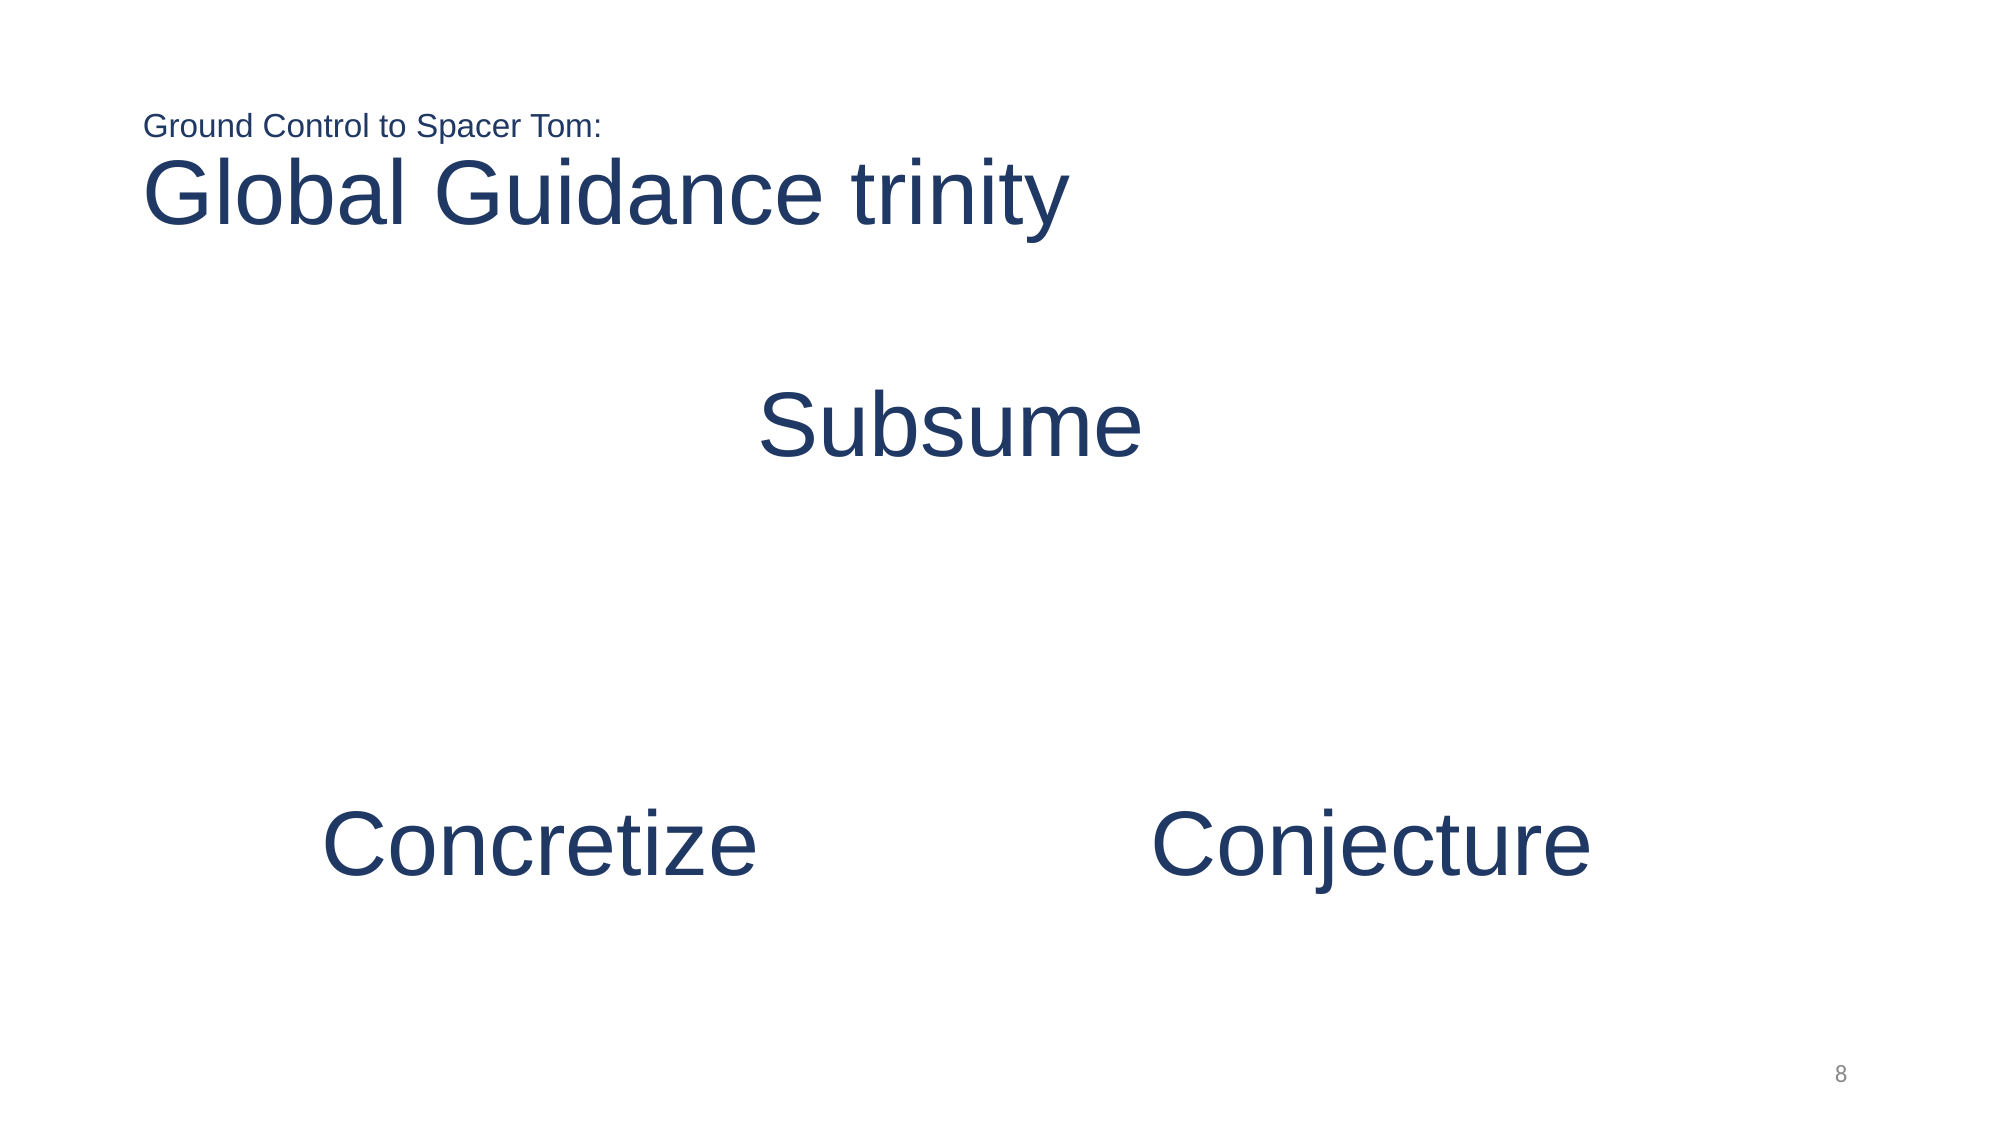

Ground Control to Spacer Tom:
Global Guidance trinity
Subsume
Conjecture
Concretize
8